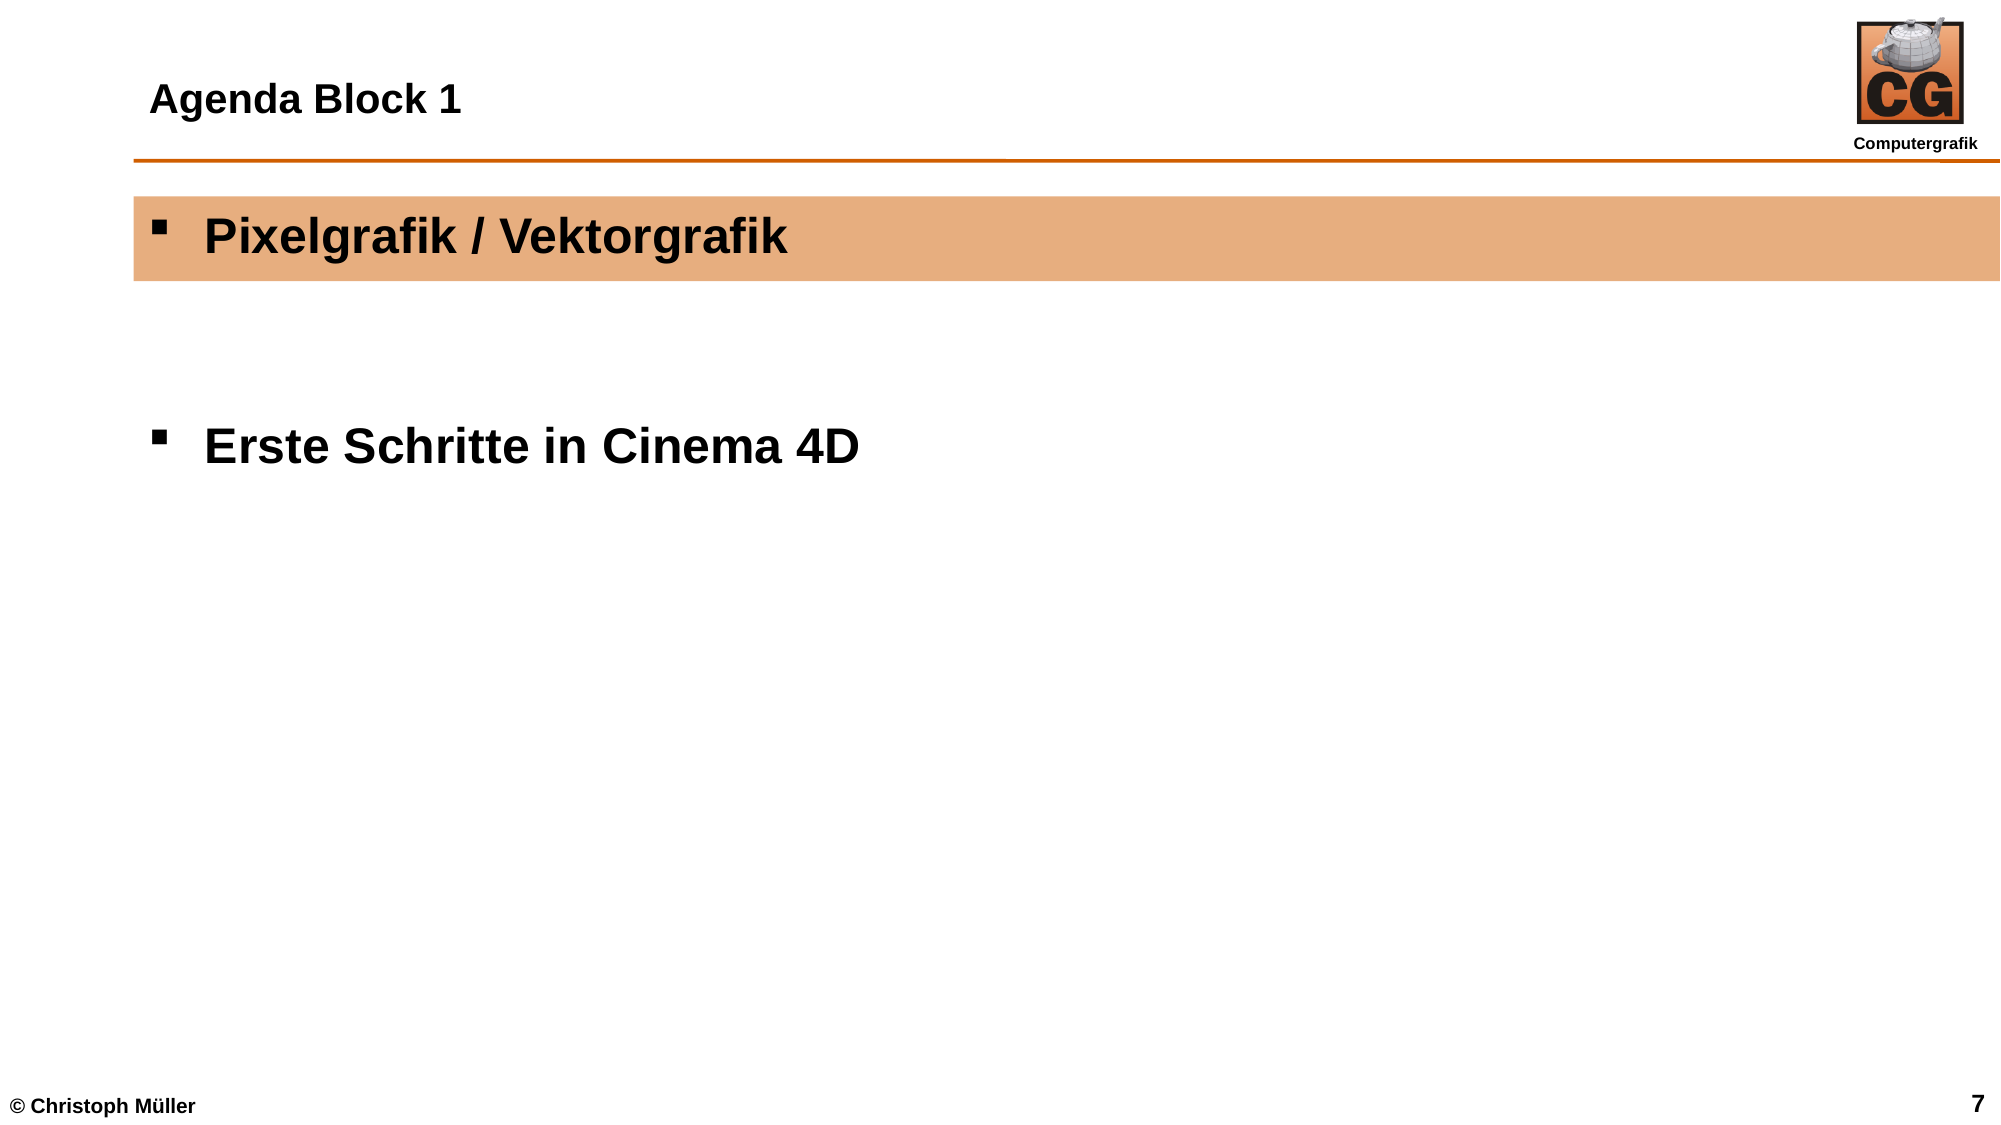

# Agenda Block 1

Pixelgrafik / Vektorgrafik

Erste Schritte in Cinema 4D